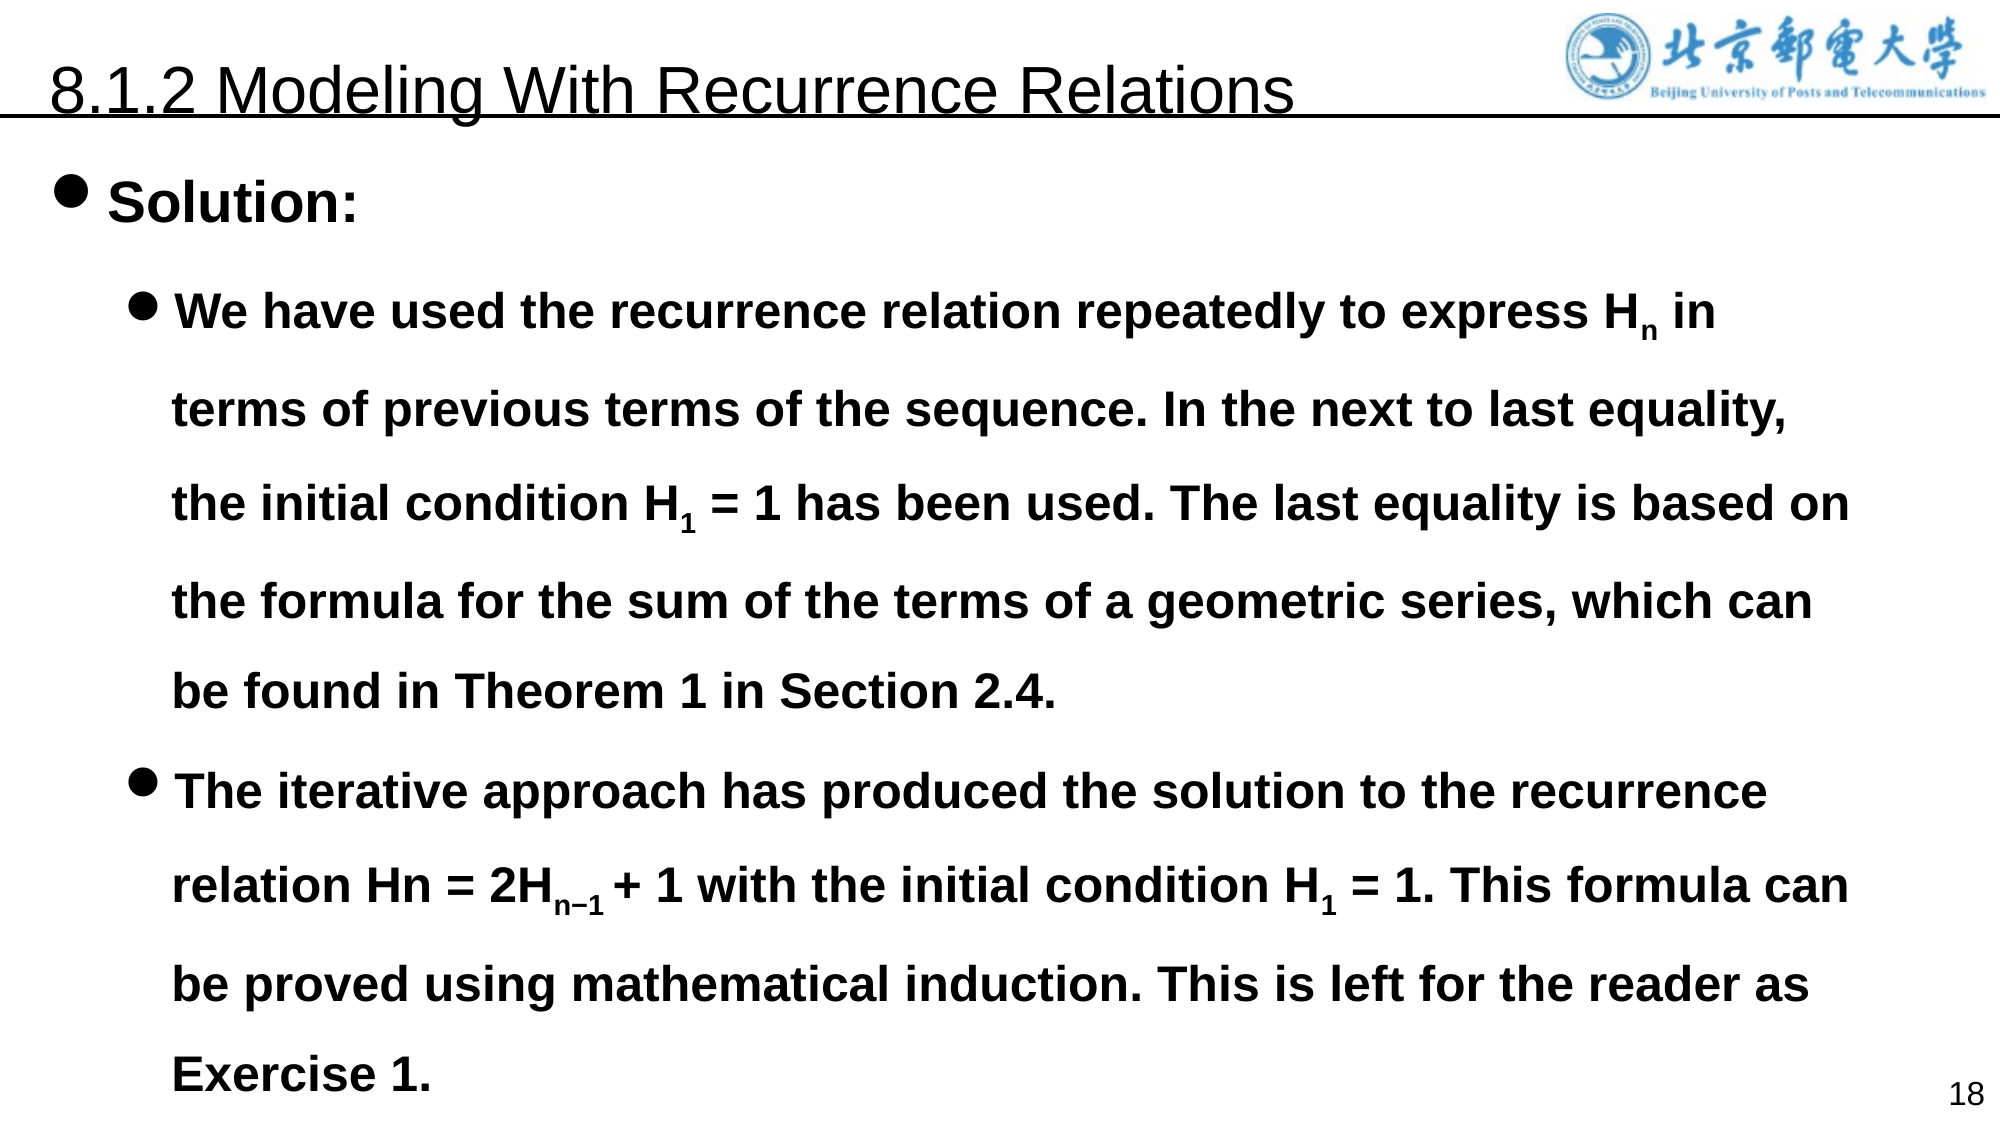

8.1.2 Modeling With Recurrence Relations
Solution:
We have used the recurrence relation repeatedly to express Hn in terms of previous terms of the sequence. In the next to last equality, the initial condition H1 = 1 has been used. The last equality is based on the formula for the sum of the terms of a geometric series, which can be found in Theorem 1 in Section 2.4.
The iterative approach has produced the solution to the recurrence relation Hn = 2Hn−1 + 1 with the initial condition H1 = 1. This formula can be proved using mathematical induction. This is left for the reader as Exercise 1.